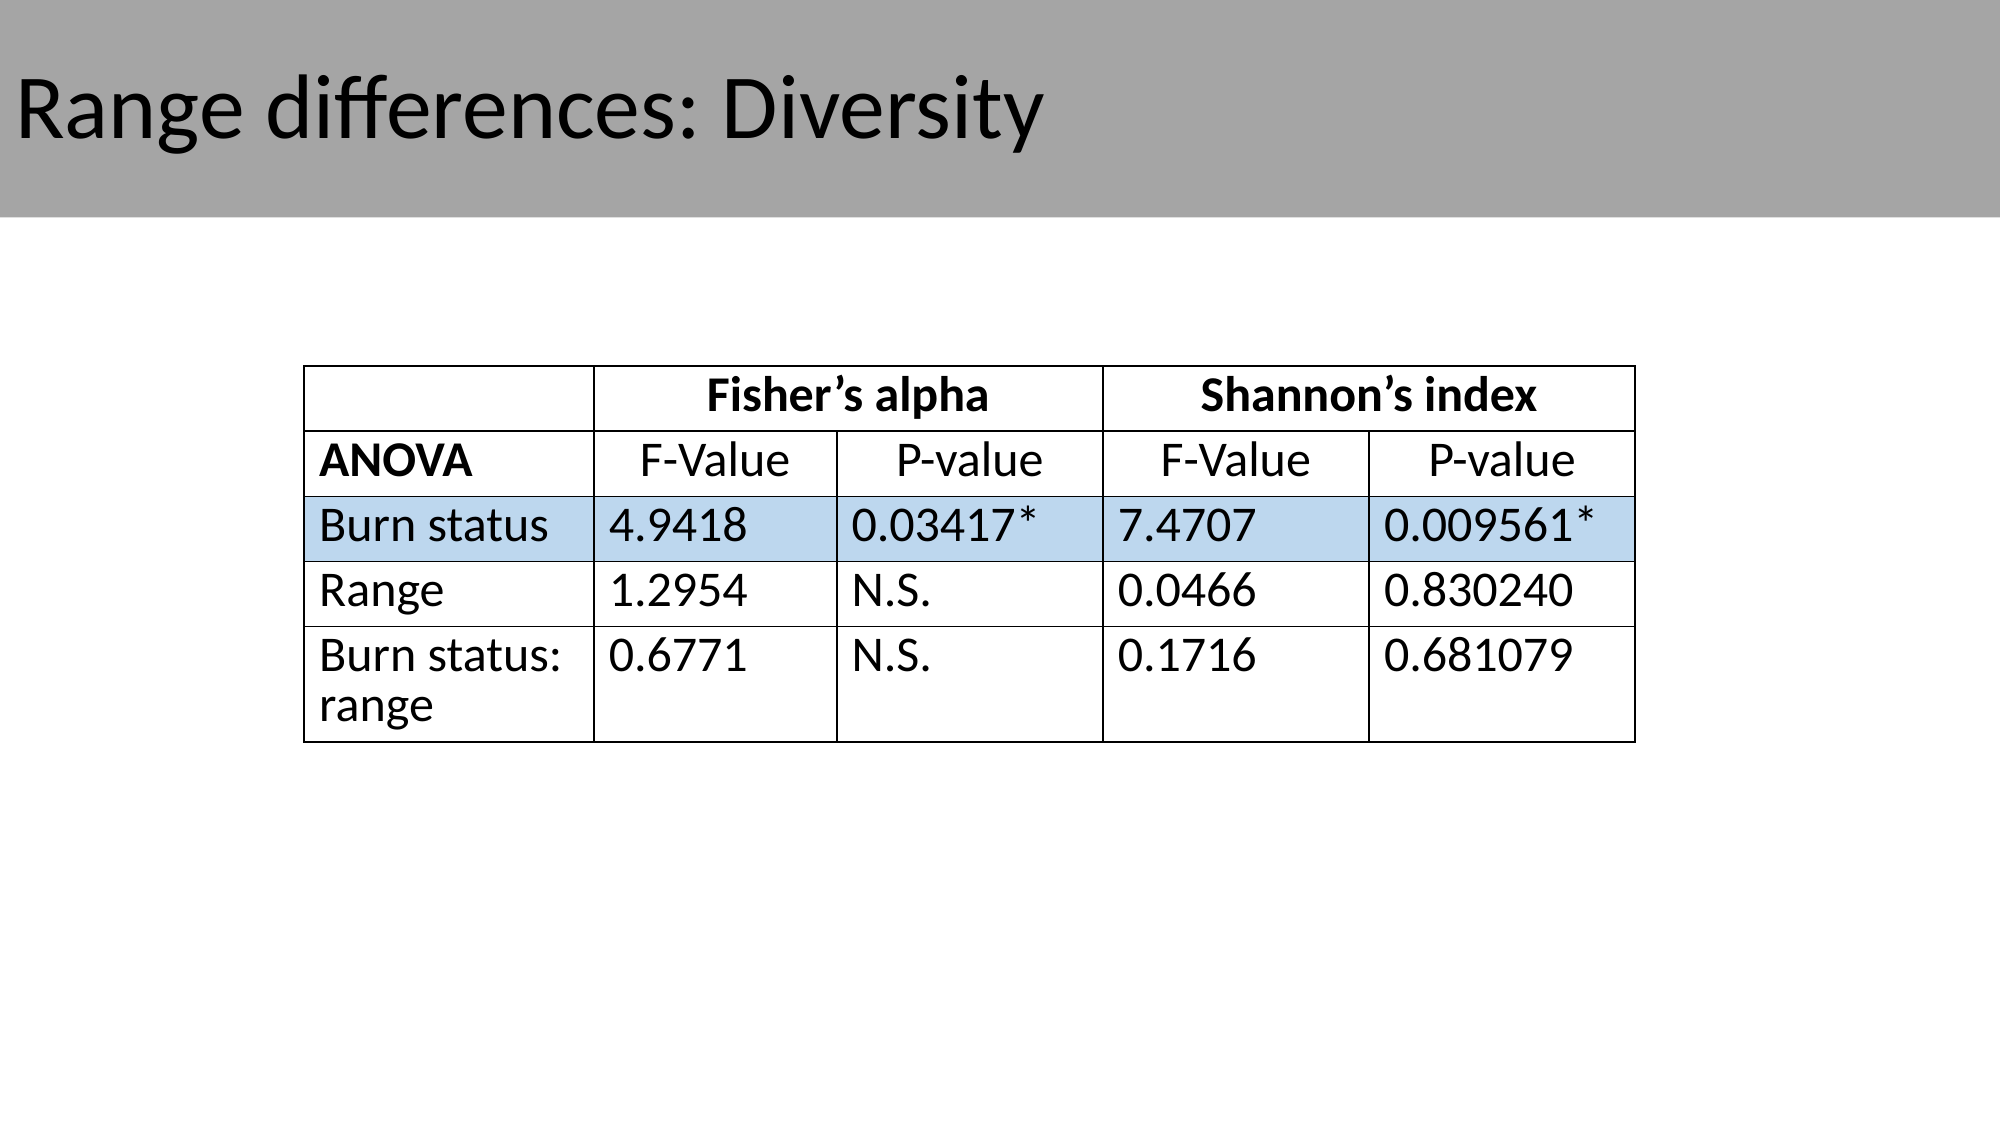

# Range differences: Diversity
|  | Fisher’s alpha |  | Shannon’s index |  |
| --- | --- | --- | --- | --- |
| ANOVA | F-Value | P-value | F-Value | P-value |
| Burn status | 4.9418 | 0.03417\* | 7.4707 | 0.009561\* |
| Range | 1.2954 | N.S. | 0.0466 | 0.830240 |
| Burn status: range | 0.6771 | N.S. | 0.1716 | 0.681079 |